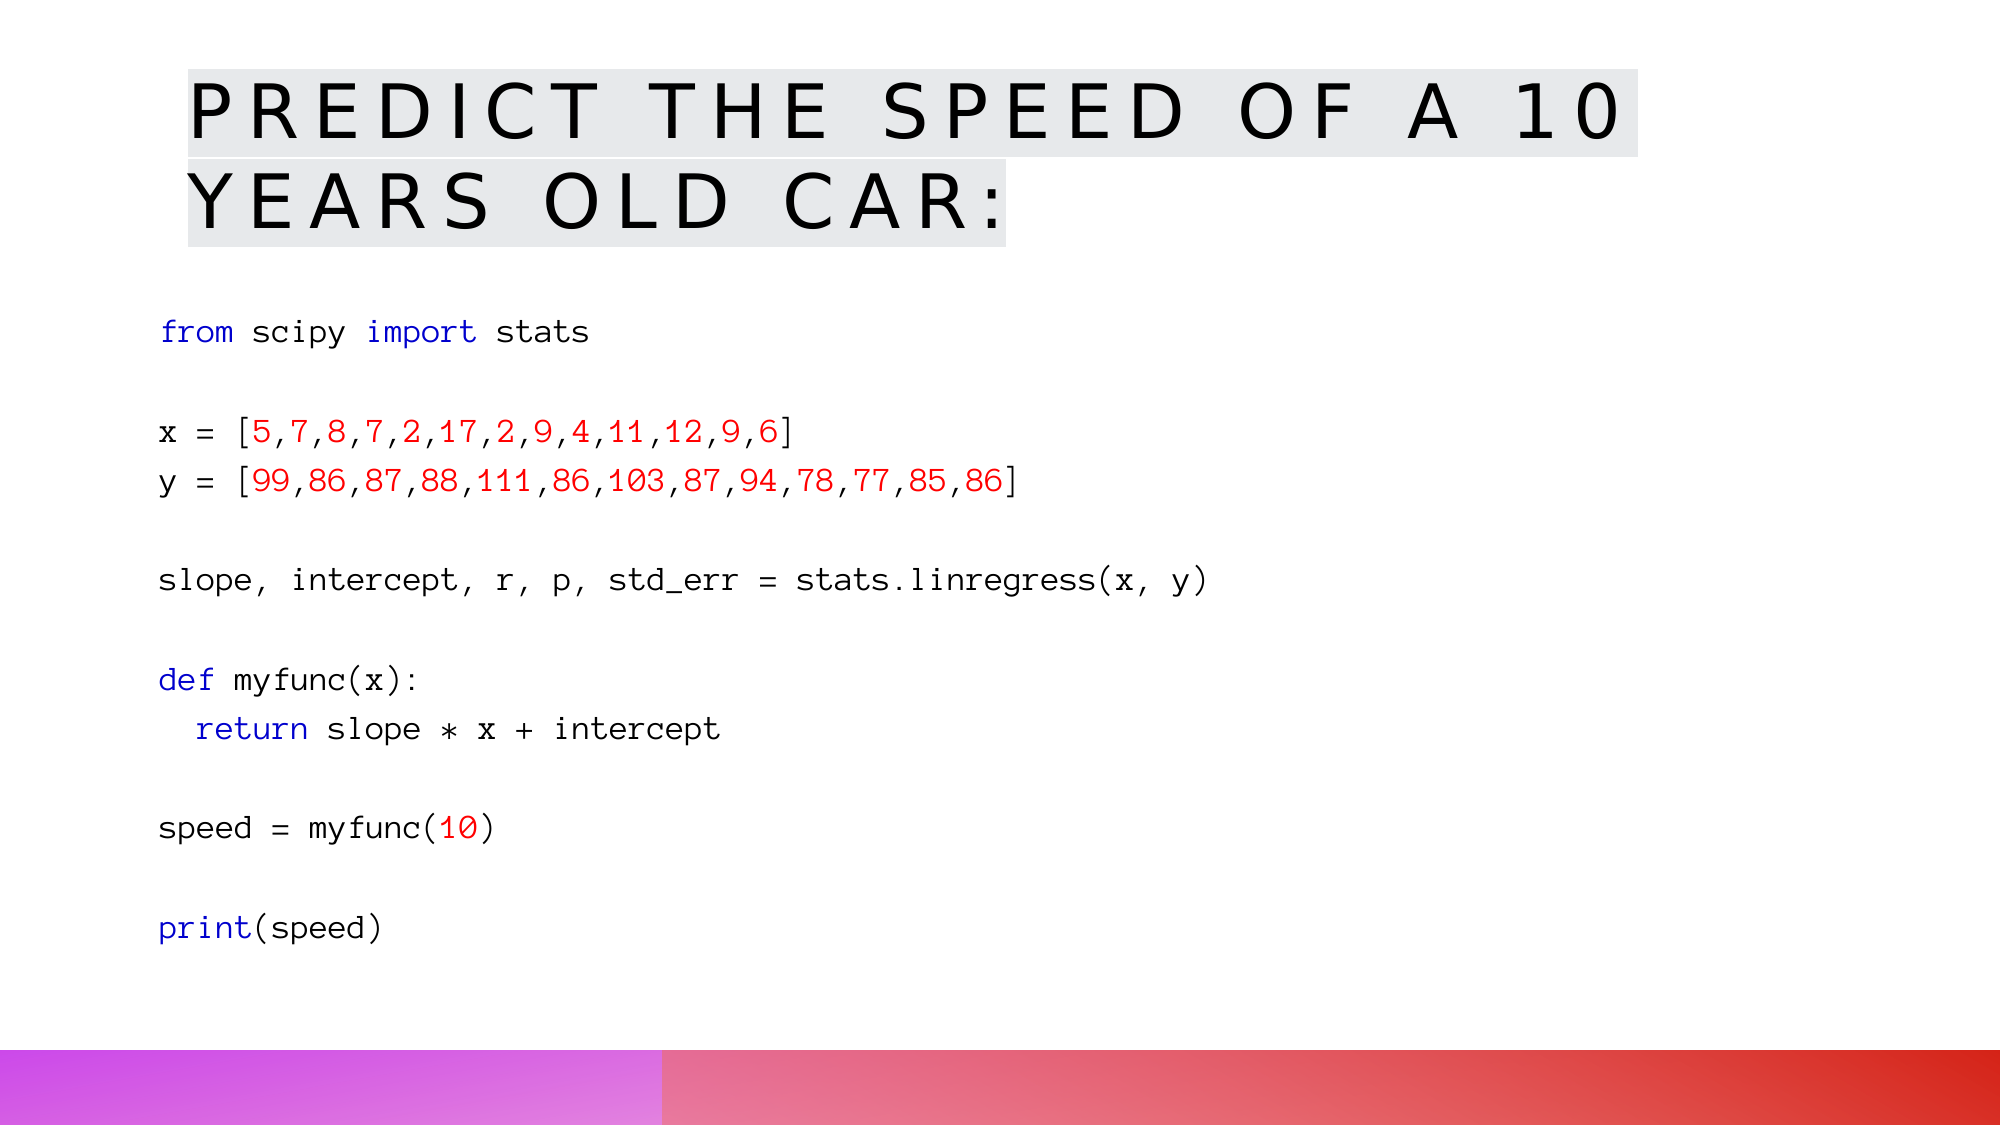

# Predict the speed of a 10 years old car:
from scipy import stats
x = [5,7,8,7,2,17,2,9,4,11,12,9,6]
y = [99,86,87,88,111,86,103,87,94,78,77,85,86]
slope, intercept, r, p, std_err = stats.linregress(x, y)
def myfunc(x):
  return slope * x + intercept
speed = myfunc(10)
print(speed)